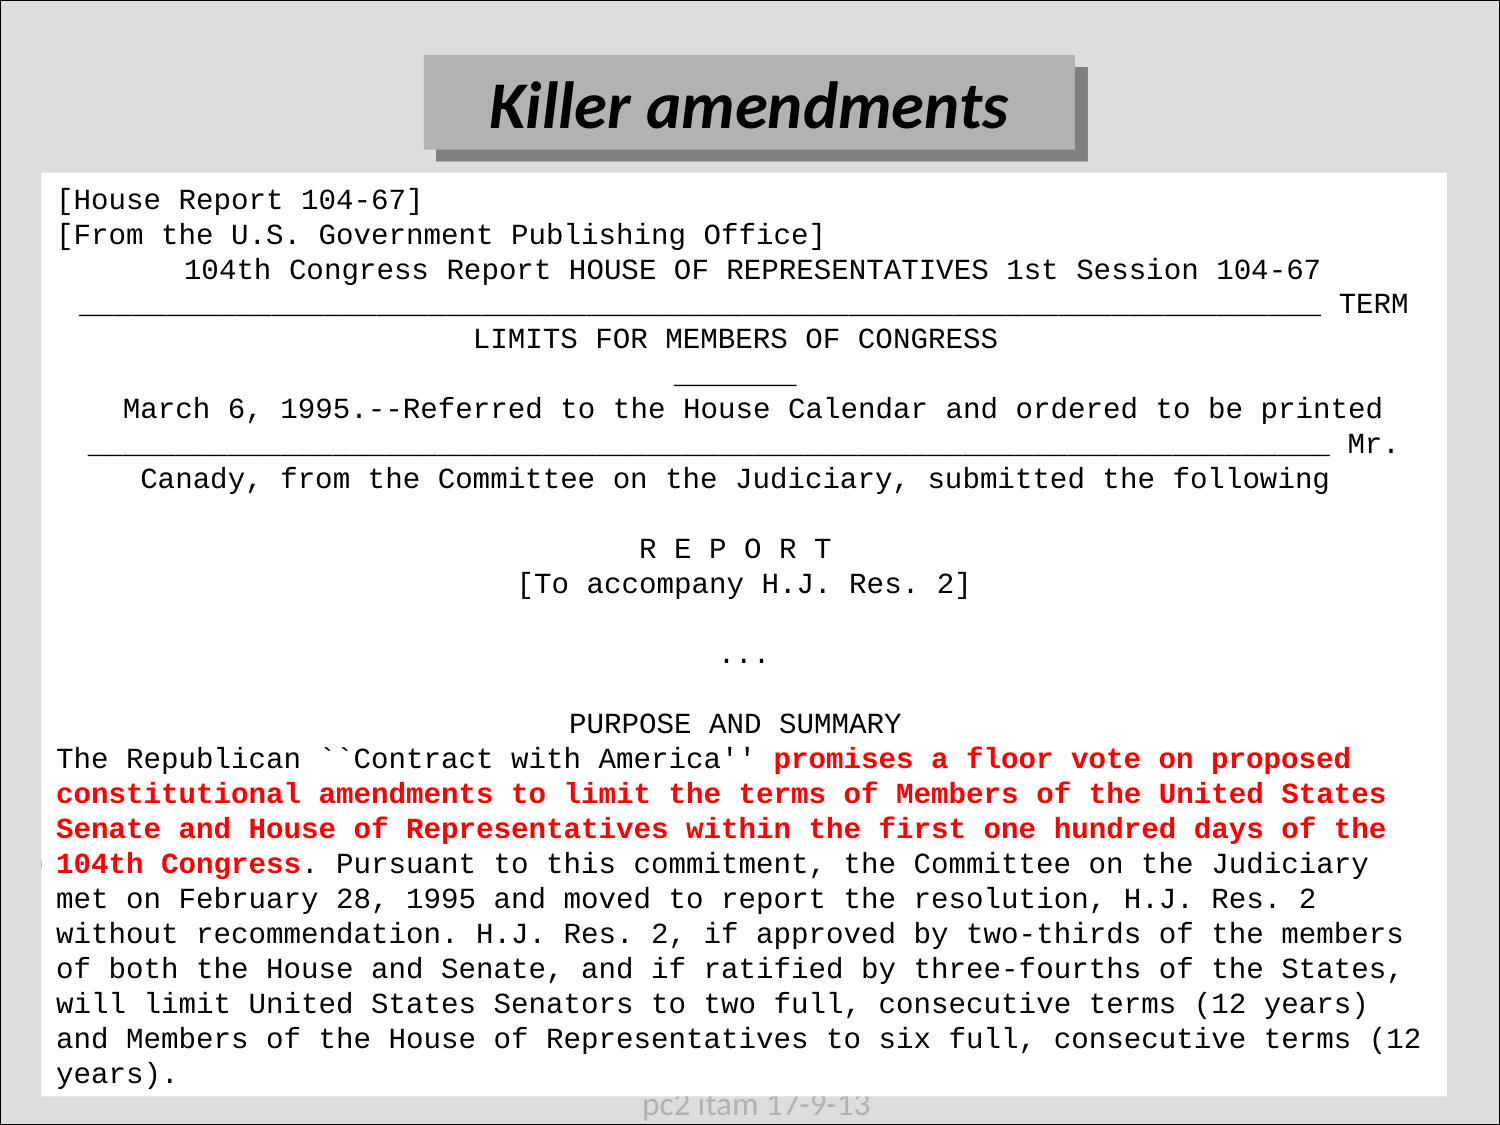

Killer amendments
[House Report 104-67]
[From the U.S. Government Publishing Office]
 104th Congress Report HOUSE OF REPRESENTATIVES 1st Session 104-67 _______________________________________________________________________ TERM LIMITS FOR MEMBERS OF CONGRESS
_______
 March 6, 1995.--Referred to the House Calendar and ordered to be printed _______________________________________________________________________ Mr. Canady, from the Committee on the Judiciary, submitted the following

R E P O R T
[To accompany H.J. Res. 2]

...

PURPOSE AND SUMMARY
The Republican ``Contract with America'' promises a floor vote on proposed constitutional amendments to limit the terms of Members of the United States Senate and House of Representatives within the first one hundred days of the 104th Congress. Pursuant to this commitment, the Committee on the Judiciary met on February 28, 1995 and moved to report the resolution, H.J. Res. 2 without recommendation. H.J. Res. 2, if approved by two-thirds of the members of both the House and Senate, and if ratified by three-fourths of the States, will limit United States Senators to two full, consecutive terms (12 years) and Members of the House of Representatives to six full, consecutive terms (12 years).
1995: Reps recuperan mayoría tras décadas en minoría;
         su plataforma proponía term-limits (máx 12 años)
Todos los Reps. votan a favor del dictamen,
podría pasar
Pero: regla abierta.
Dems. (que tampoco querían term limits, pero no querían votar en contra) proponen enmienda más radical: que los 12 años sean retroactivos